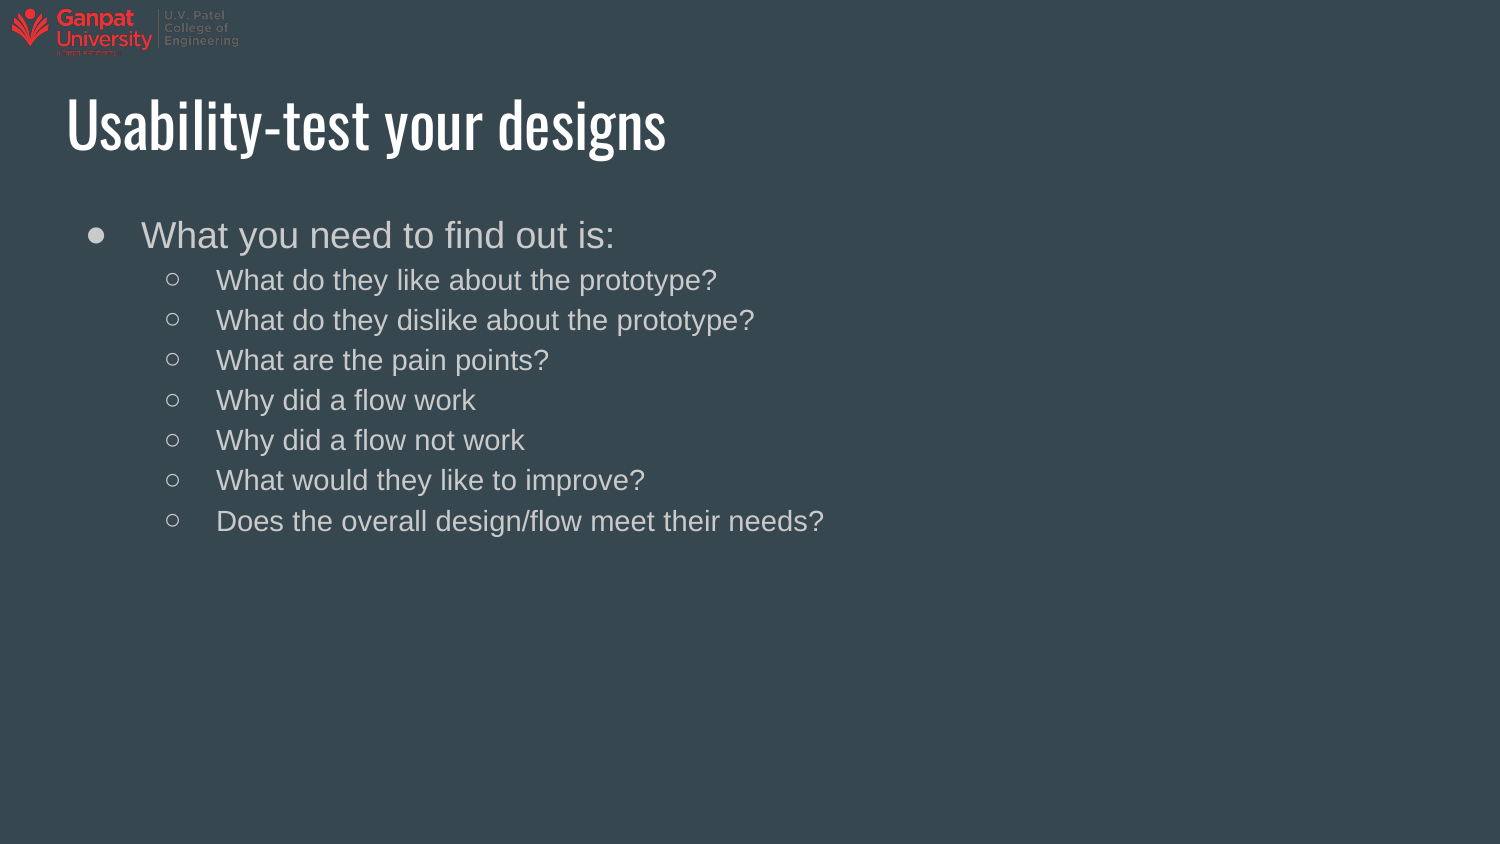

# Usability-test your designs
What you need to find out is:
What do they like about the prototype?
What do they dislike about the prototype?
What are the pain points?
Why did a flow work
Why did a flow not work
What would they like to improve?
Does the overall design/flow meet their needs?